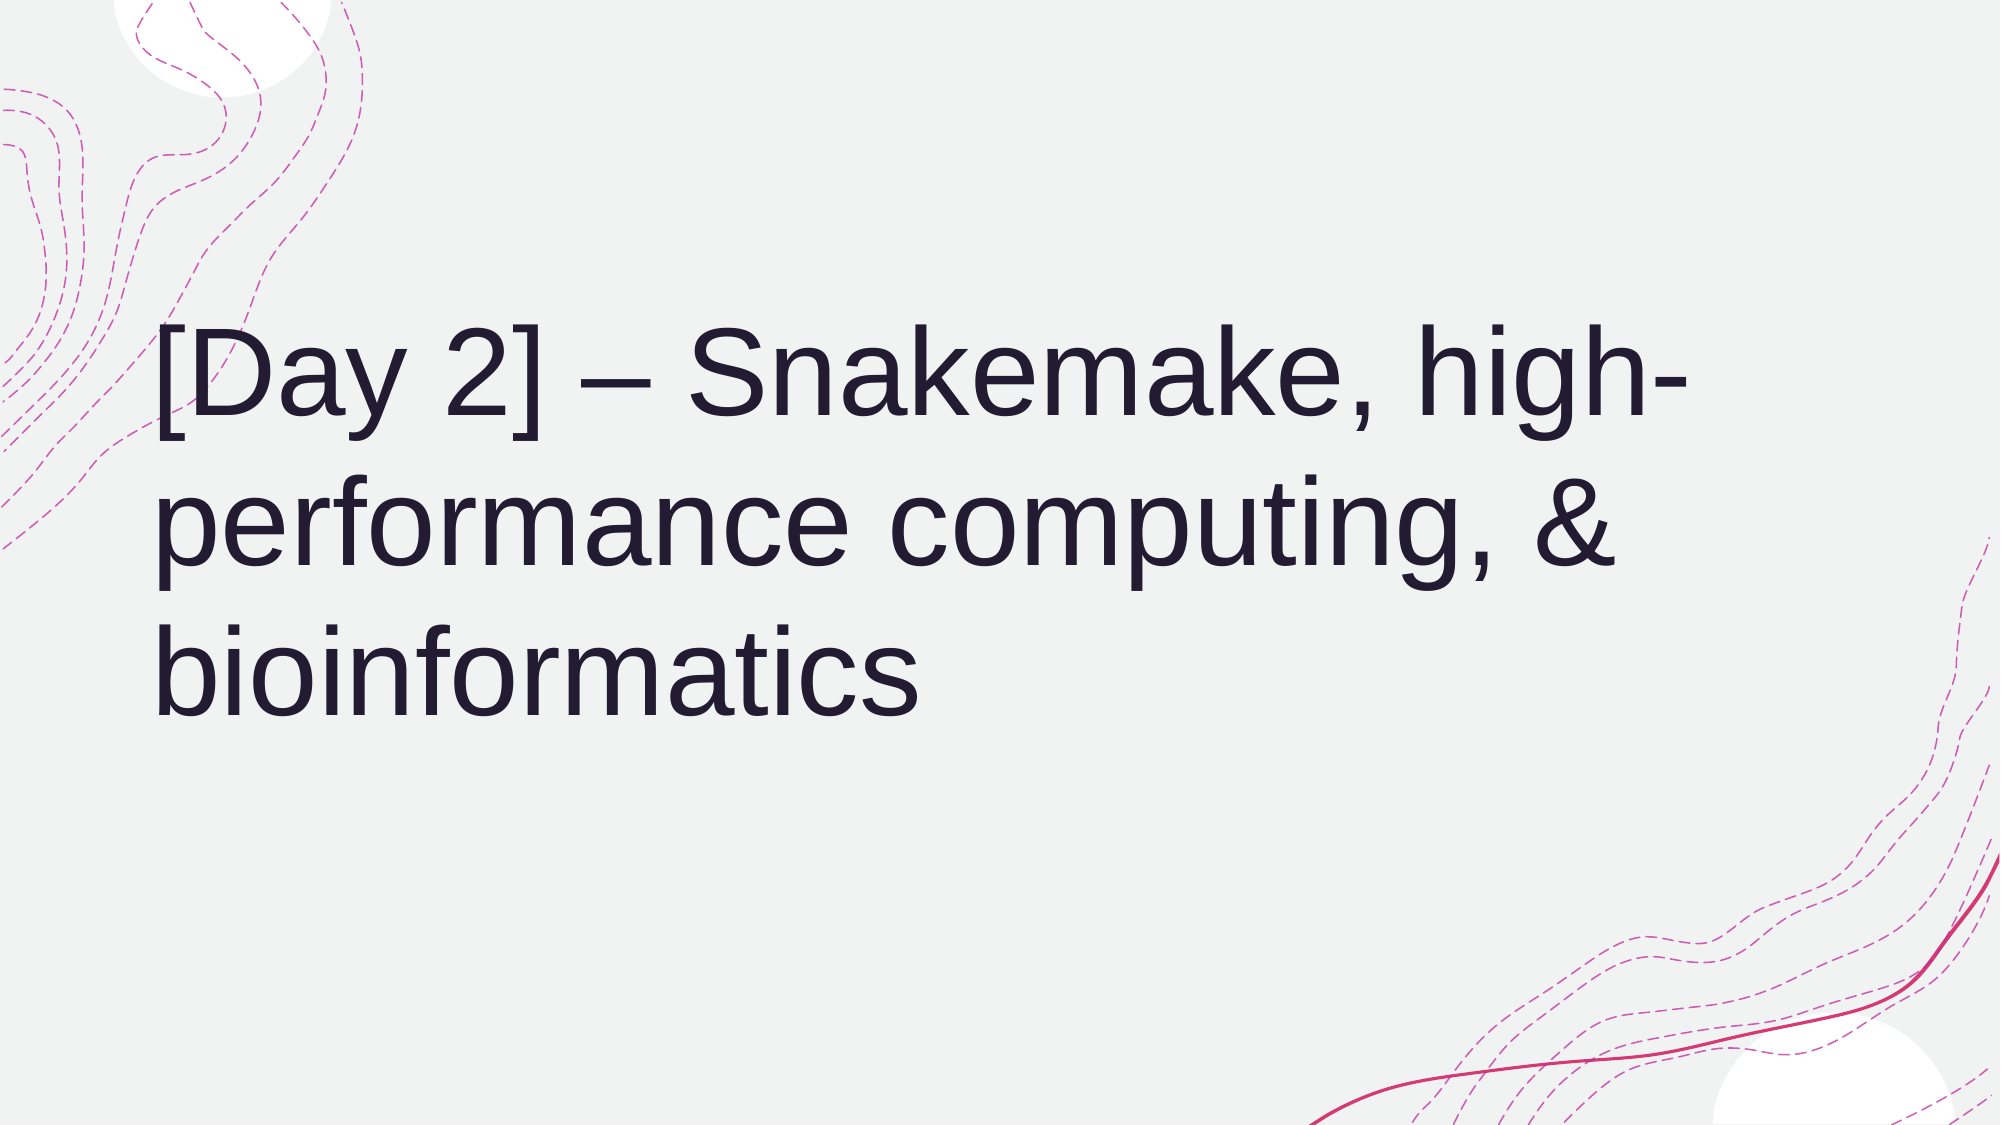

# [Day 2] – Snakemake, high-performance computing, & bioinformatics